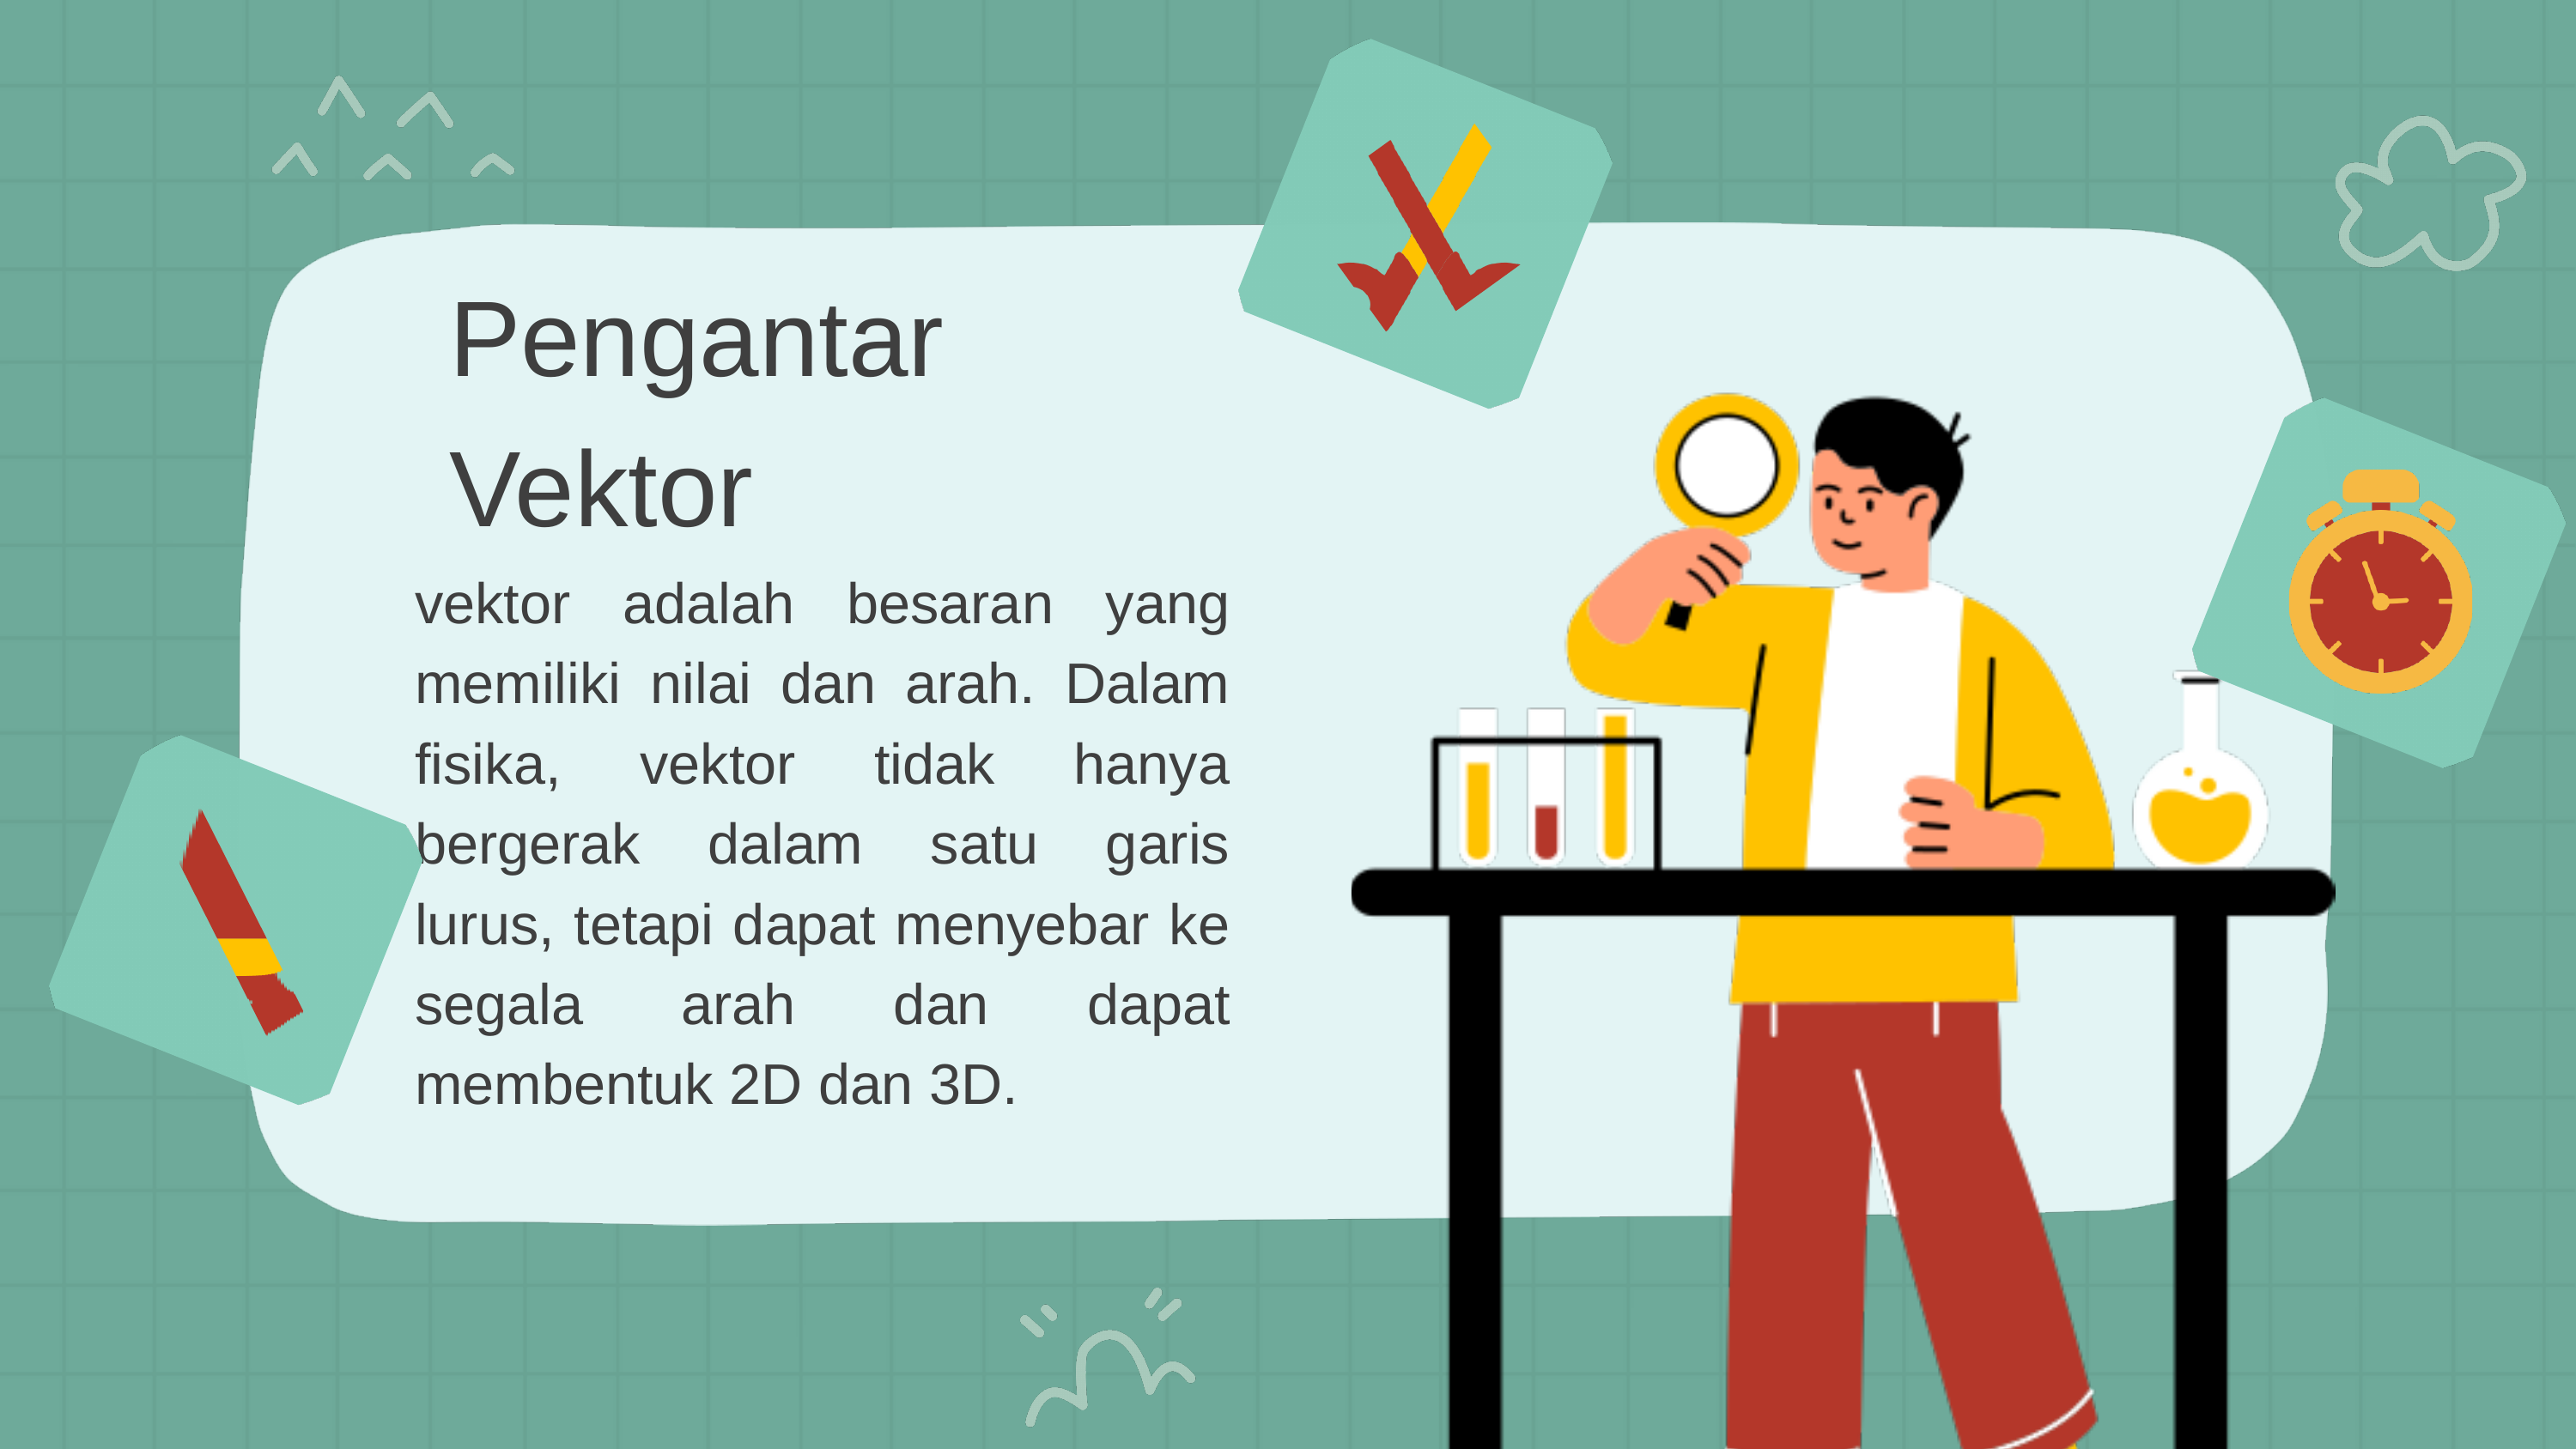

Pengantar Vektor

vektor adalah besaran yang memiliki nilai dan arah. Dalam fisika, vektor tidak hanya bergerak dalam satu garis lurus, tetapi dapat menyebar ke segala arah dan dapat membentuk 2D dan 3D.